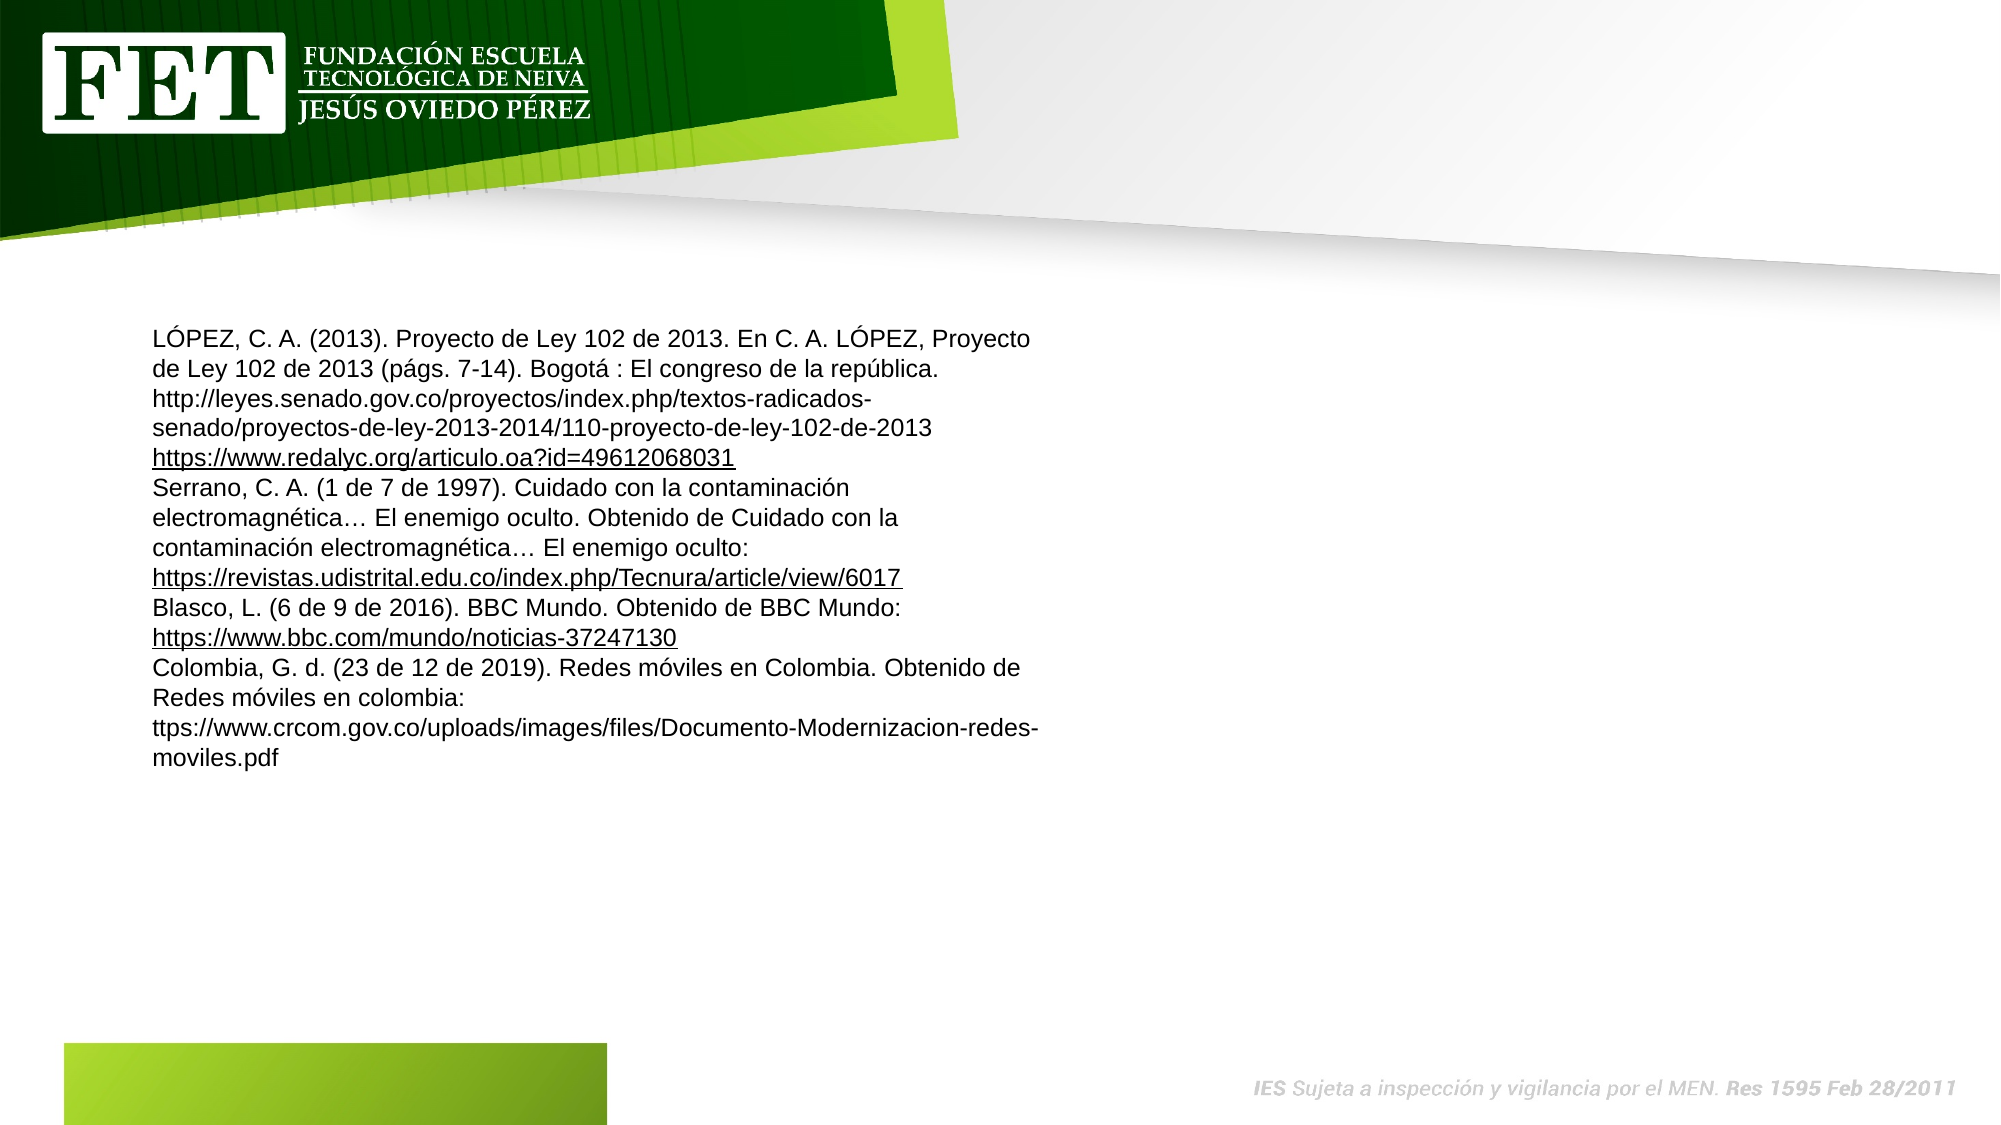

#
LÓPEZ, C. A. (2013). Proyecto de Ley 102 de 2013. En C. A. LÓPEZ, Proyecto
de Ley 102 de 2013 (págs. 7-14). Bogotá : El congreso de la república.
http://leyes.senado.gov.co/proyectos/index.php/textos-radicados-
senado/proyectos-de-ley-2013-2014/110-proyecto-de-ley-102-de-2013
https://www.redalyc.org/articulo.oa?id=49612068031
Serrano, C. A. (1 de 7 de 1997). Cuidado con la contaminación
electromagnética… El enemigo oculto. Obtenido de Cuidado con la
contaminación electromagnética… El enemigo oculto:
https://revistas.udistrital.edu.co/index.php/Tecnura/article/view/6017
Blasco, L. (6 de 9 de 2016). BBC Mundo. Obtenido de BBC Mundo:
https://www.bbc.com/mundo/noticias-37247130
Colombia, G. d. (23 de 12 de 2019). Redes móviles en Colombia. Obtenido de
Redes móviles en colombia:
ttps://www.crcom.gov.co/uploads/images/files/Documento-Modernizacion-redes-
moviles.pdf